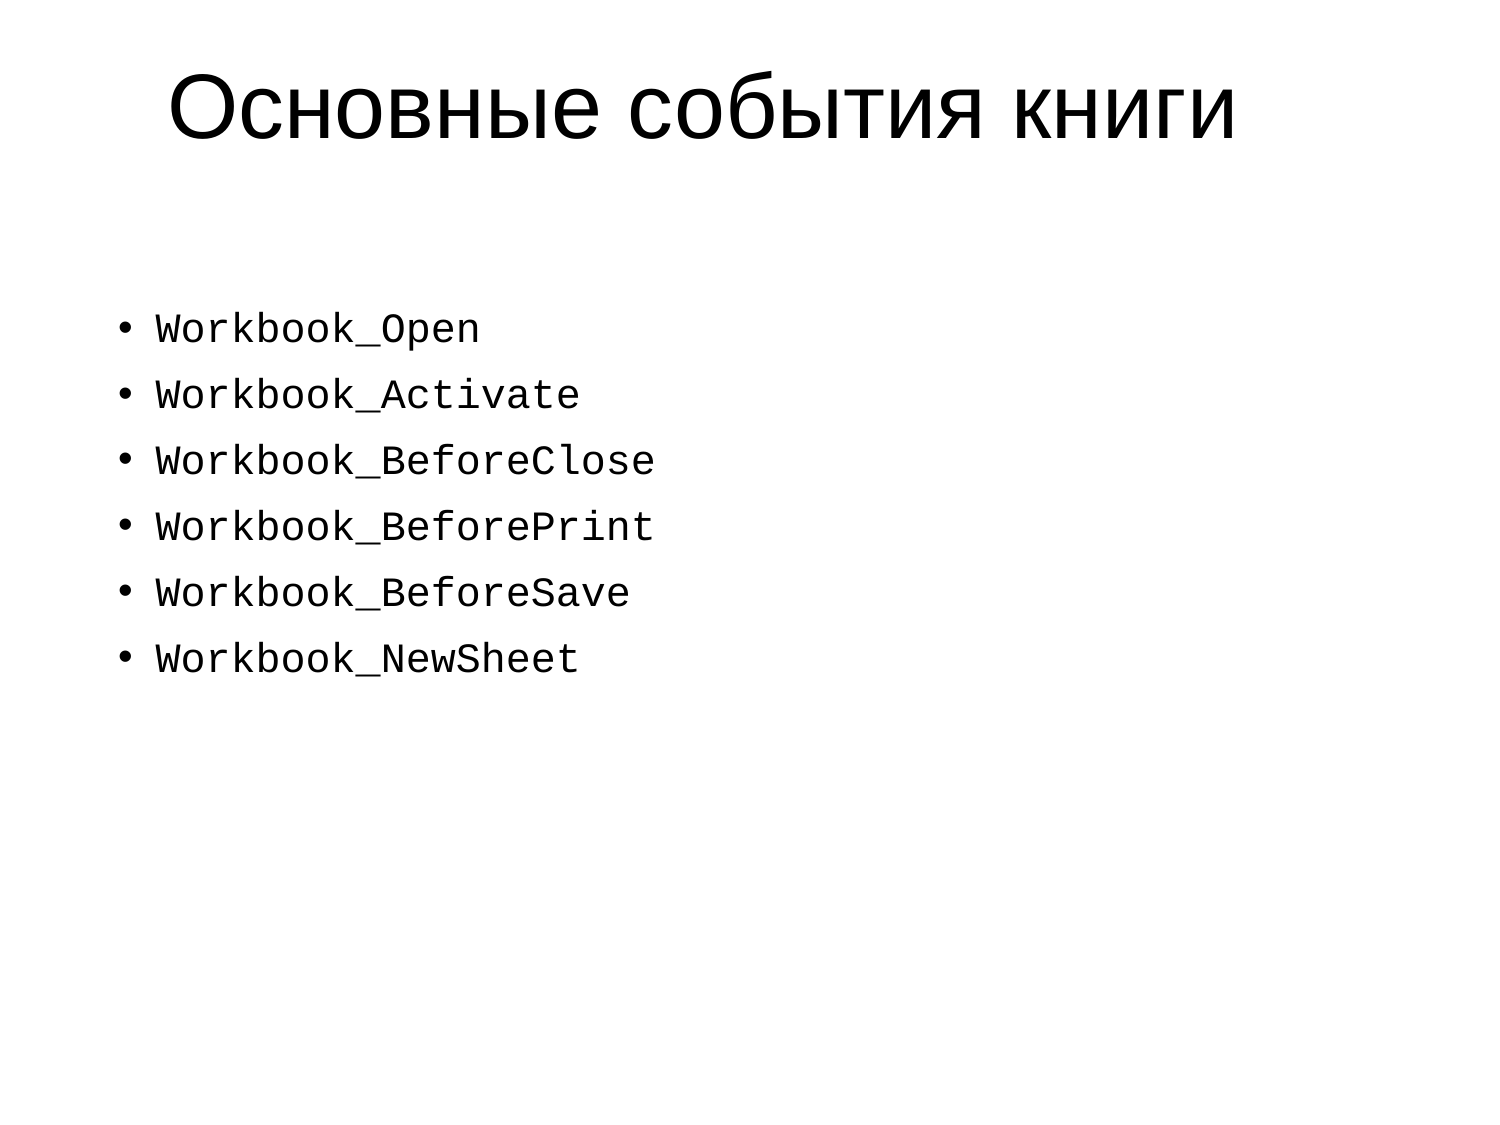

# Основные события книги
Workbook_Open
Workbook_Activate
Workbook_BeforeClose
Workbook_BeforePrint
Workbook_BeforeSave
Workbook_NewSheet